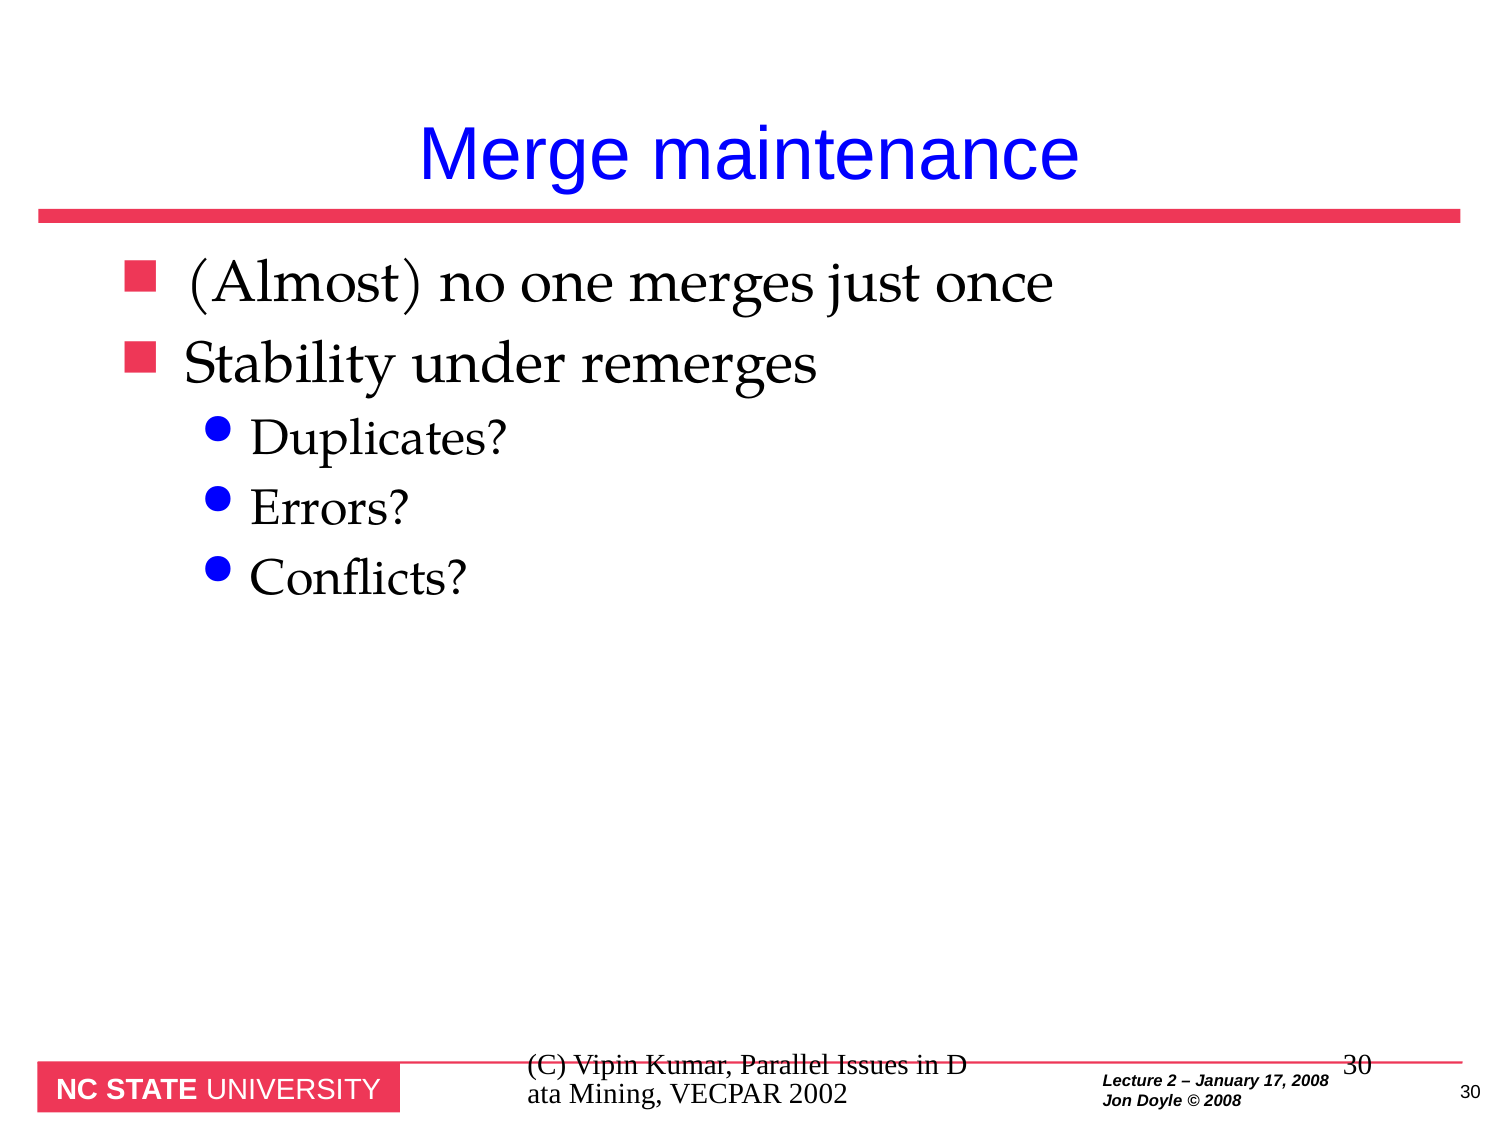

# Merge maintenance
(Almost) no one merges just once
Stability under remerges
Duplicates?
Errors?
Conflicts?
(C) Vipin Kumar, Parallel Issues in Data Mining, VECPAR 2002
30